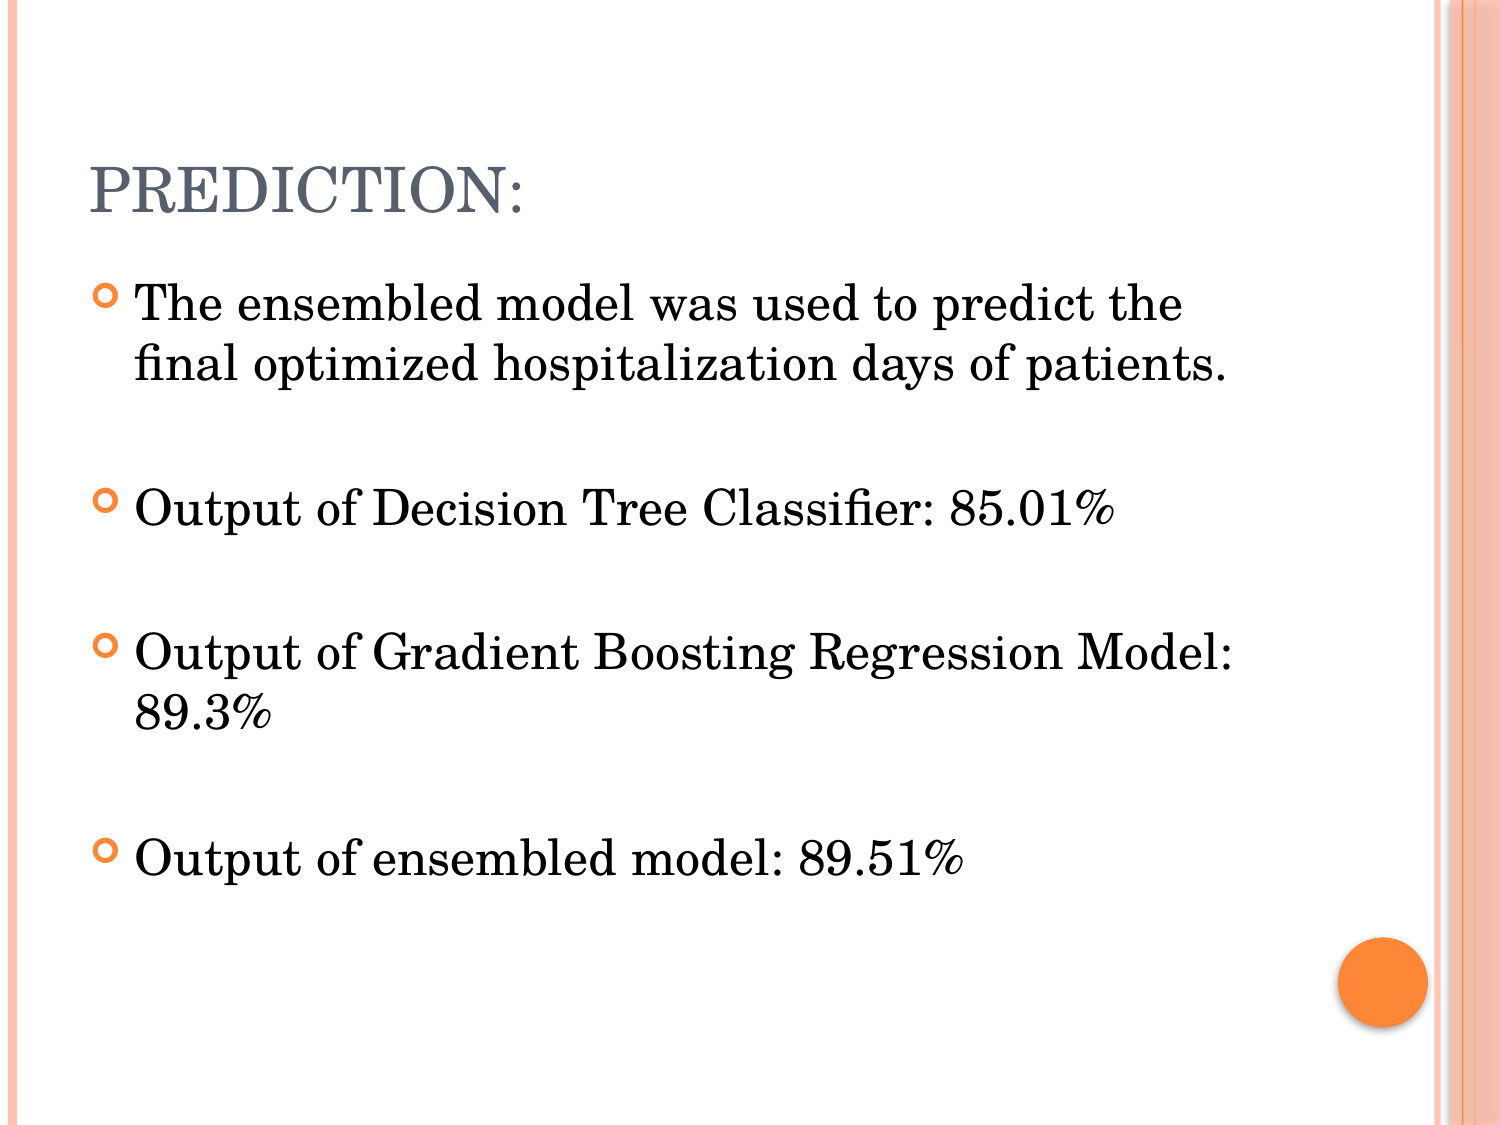

# Prediction:
The ensembled model was used to predict the final optimized hospitalization days of patients.

Output of Decision Tree Classifier: 85.01%

Output of Gradient Boosting Regression Model: 89.3%

Output of ensembled model: 89.51%